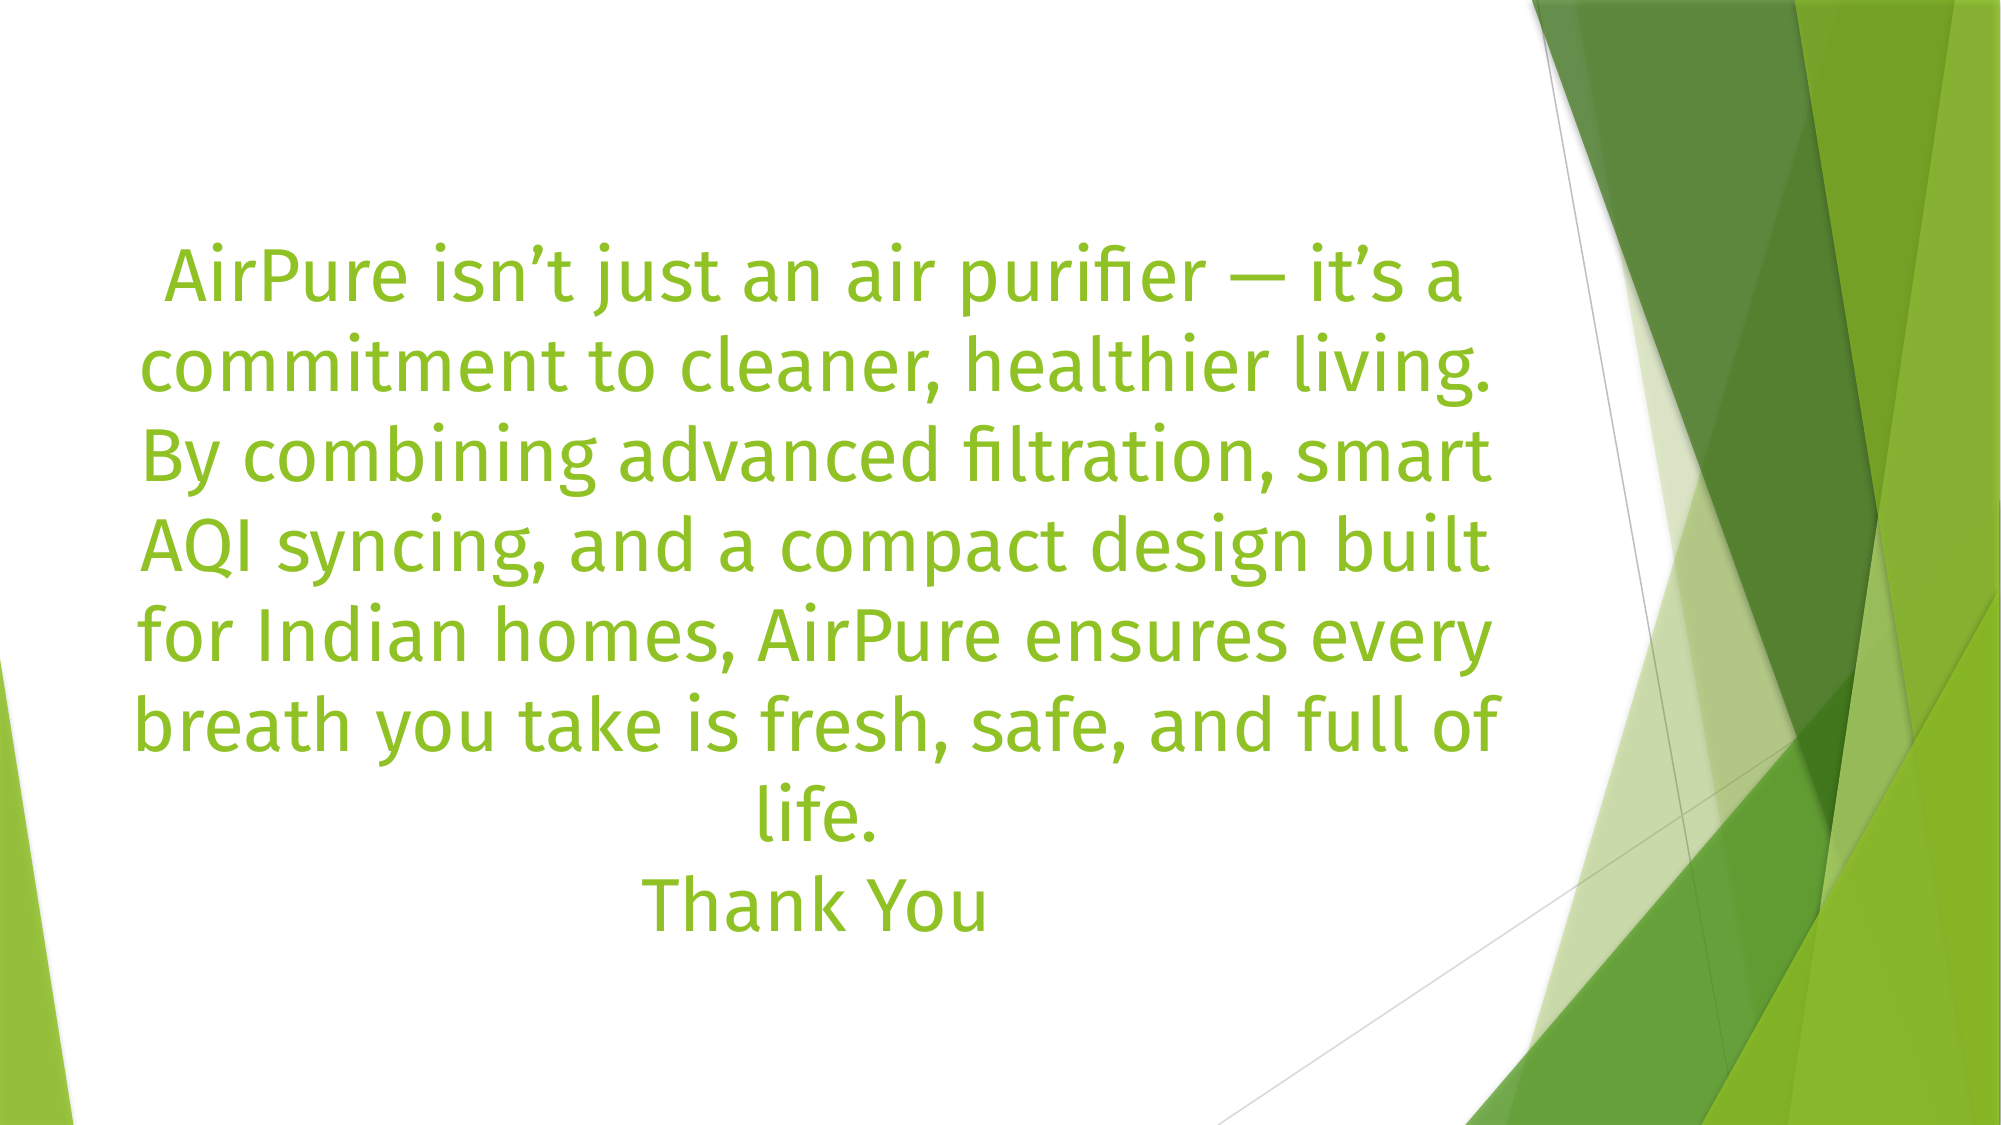

# AirPure isn’t just an air purifier — it’s a commitment to cleaner, healthier living. By combining advanced filtration, smart AQI syncing, and a compact design built for Indian homes, AirPure ensures every breath you take is fresh, safe, and full of life. Thank You